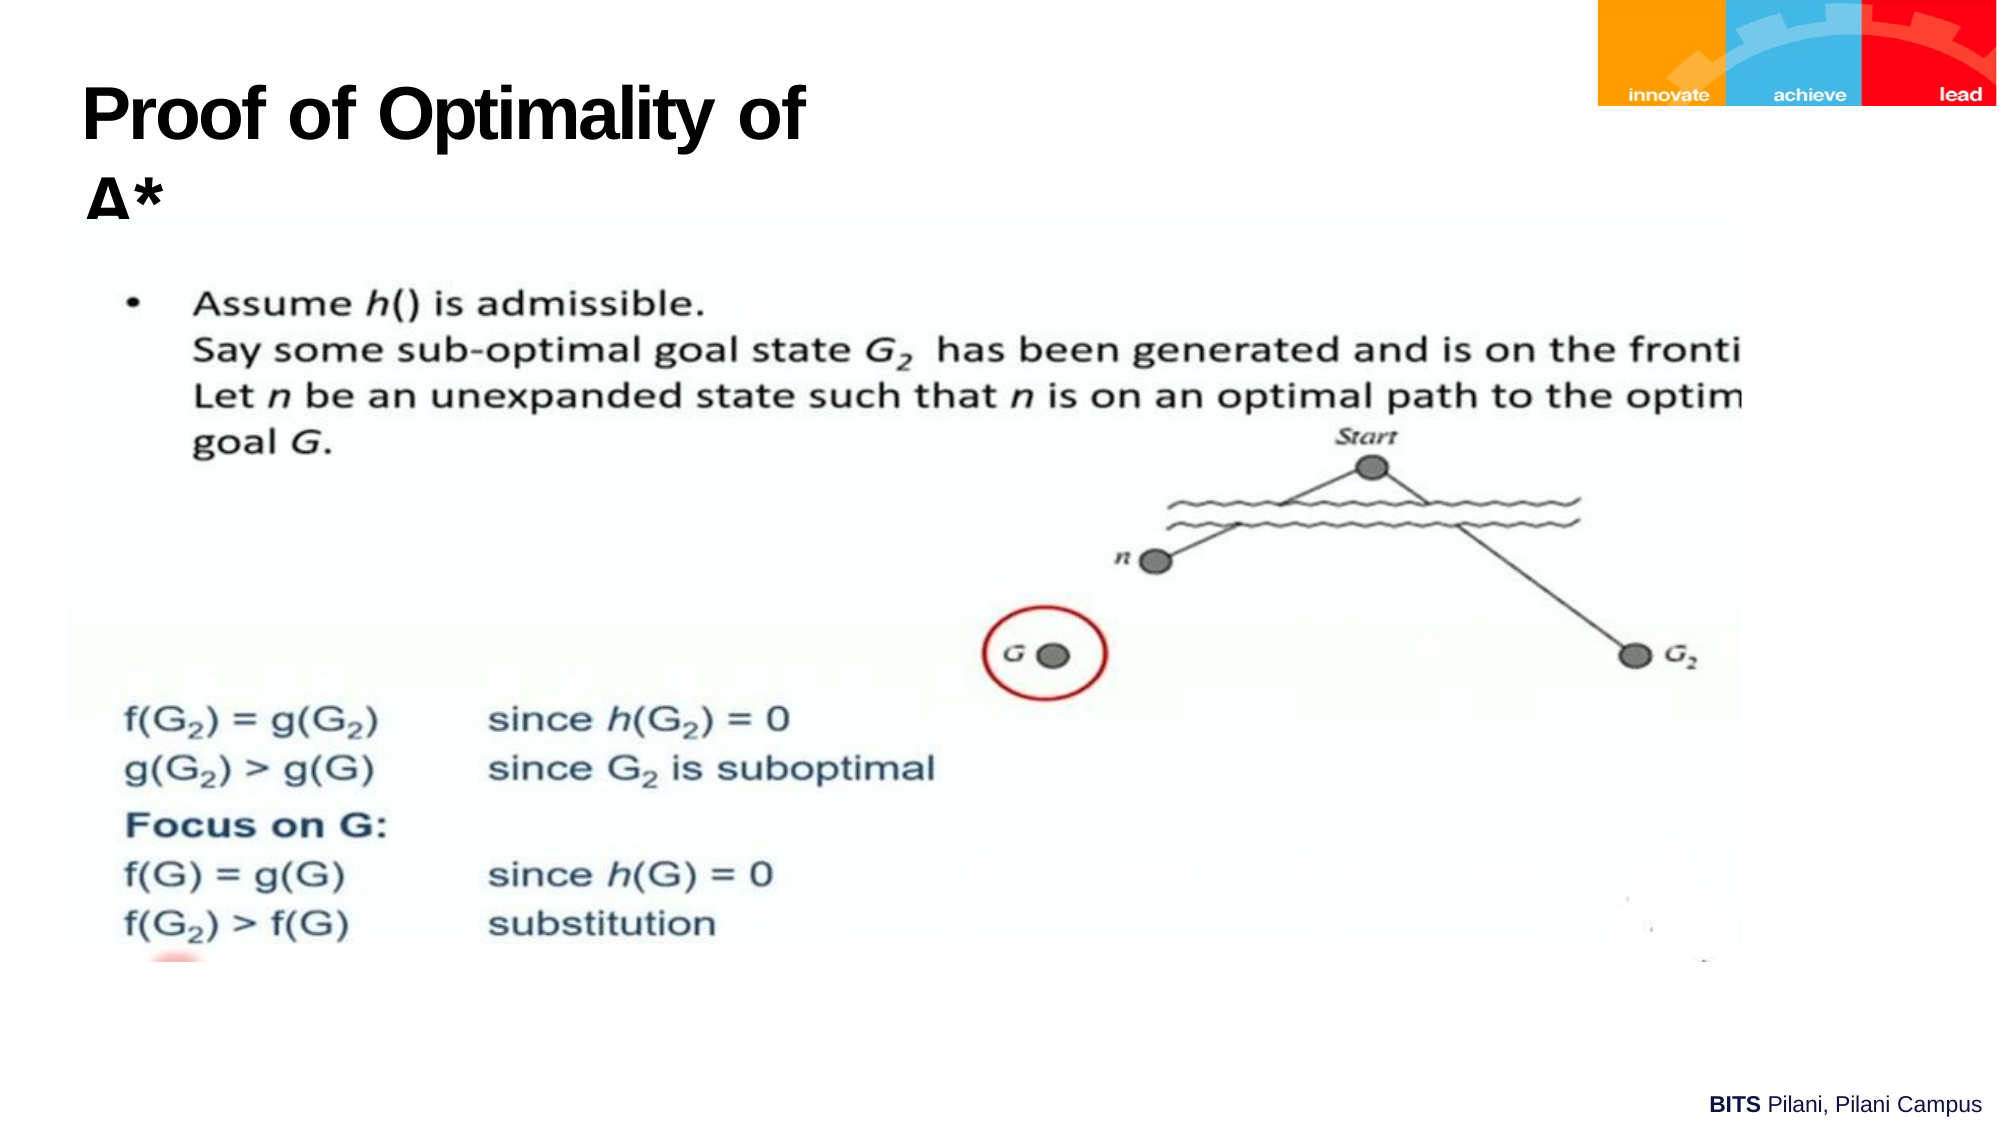

# Proof of Optimality of A*

BITS Pilani, Pilani Campus